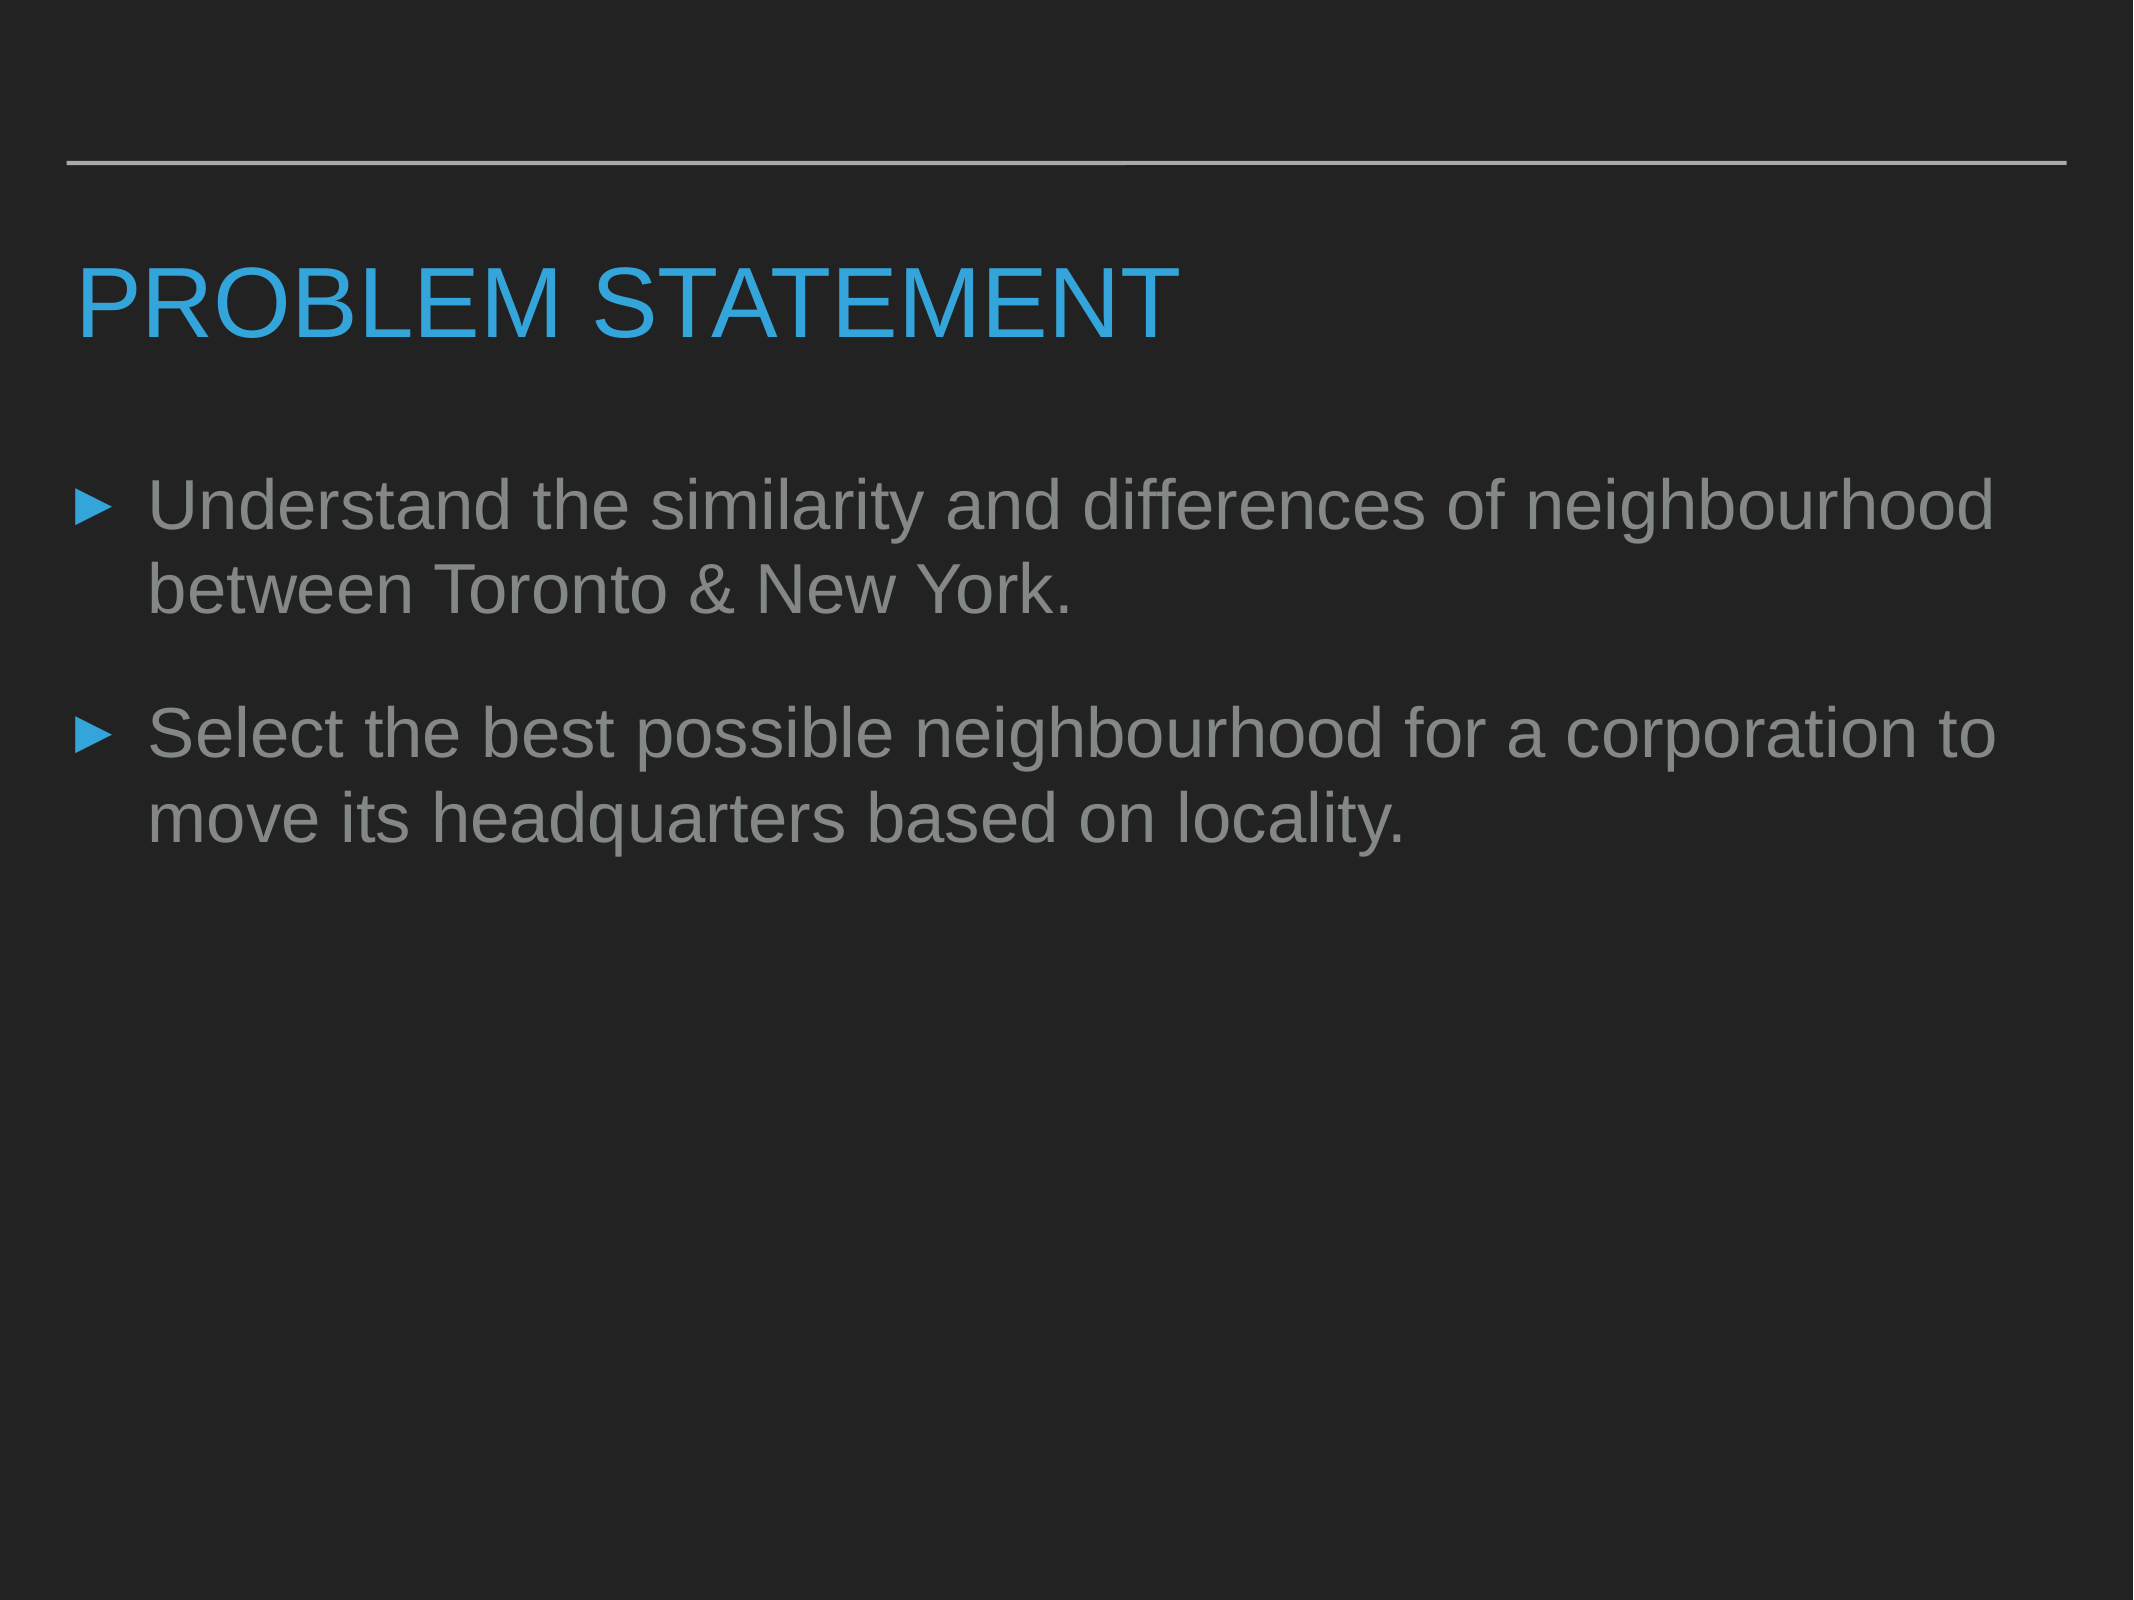

# Problem statement
Understand the similarity and differences of neighbourhood between Toronto & New York.
Select the best possible neighbourhood for a corporation to move its headquarters based on locality.